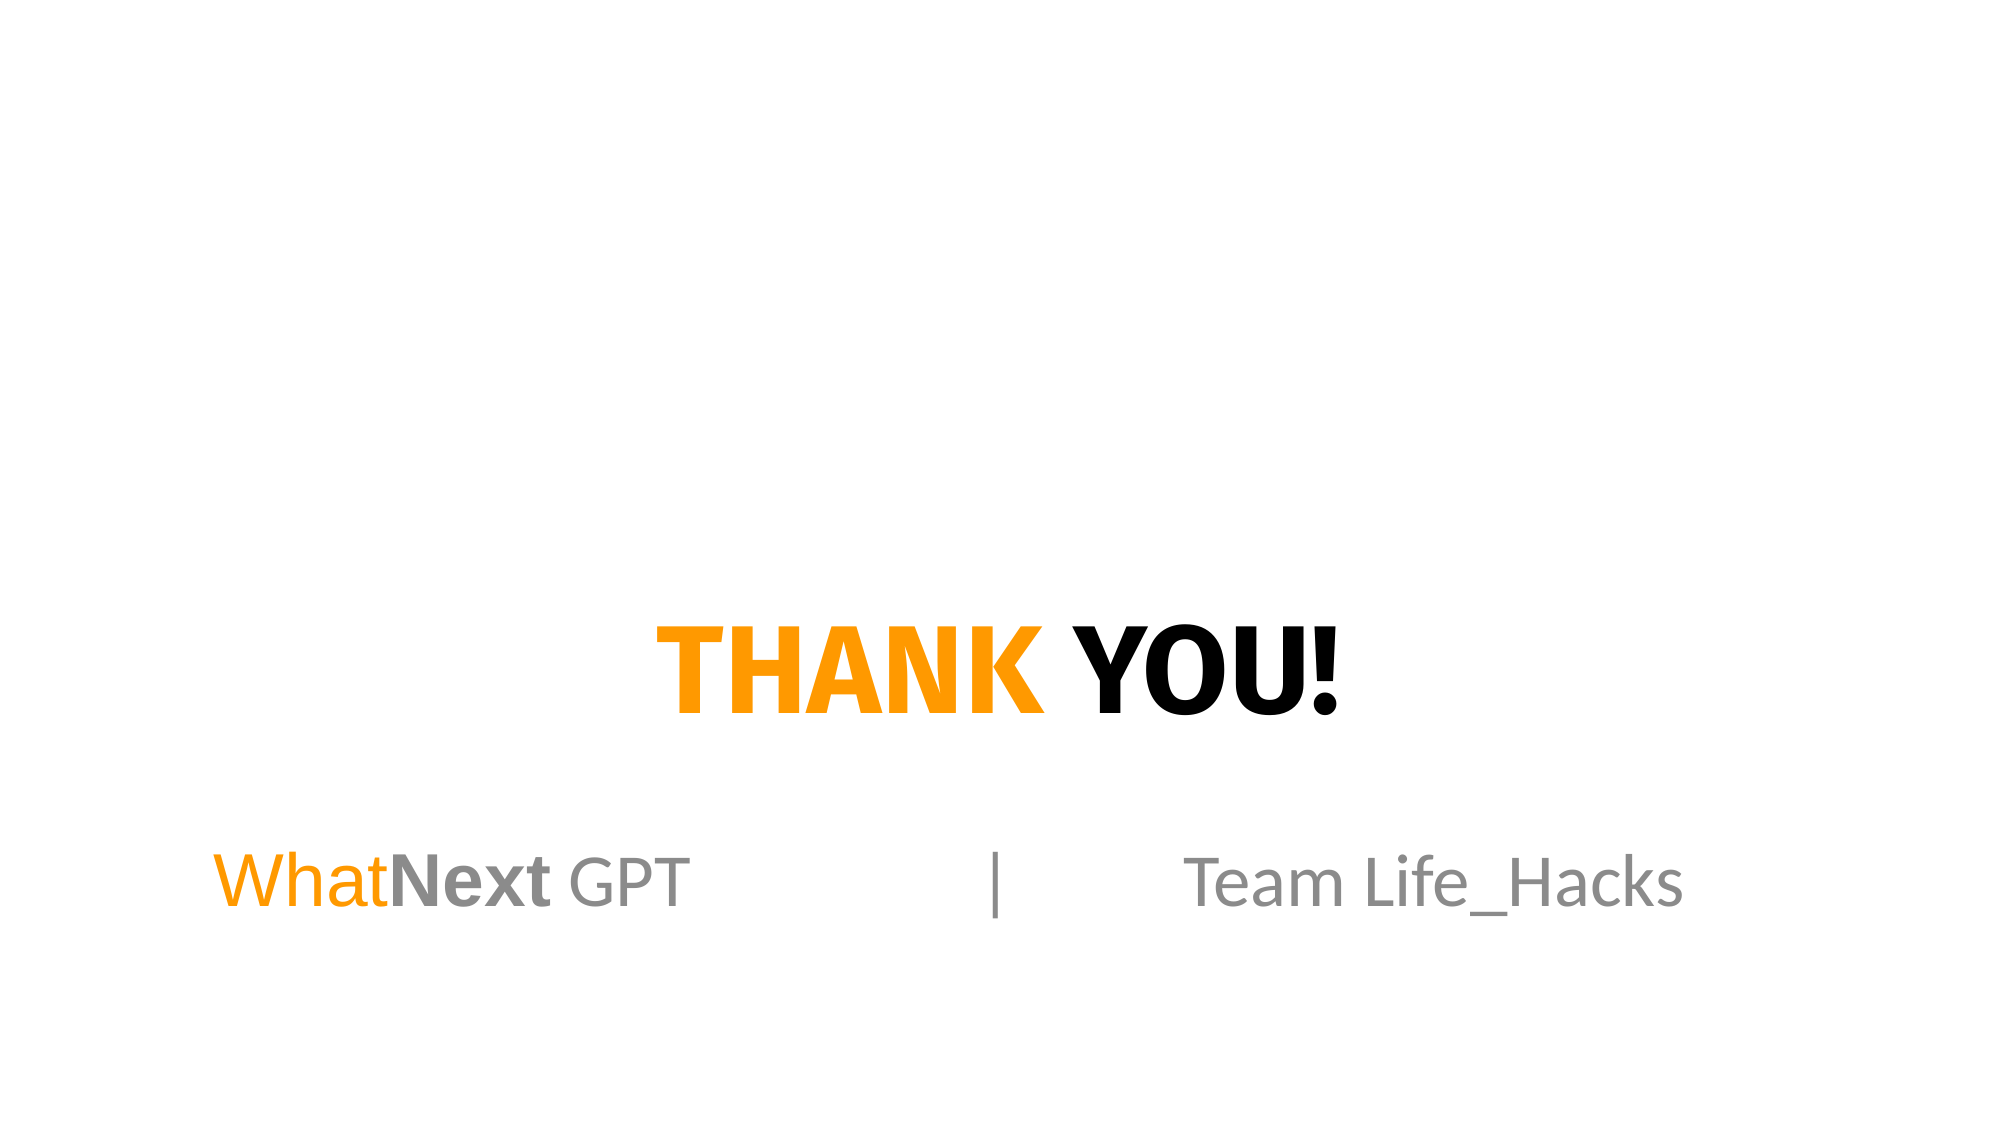

# THANK YOU!

   WhatNext GPT                 |          Team Life_Hacks